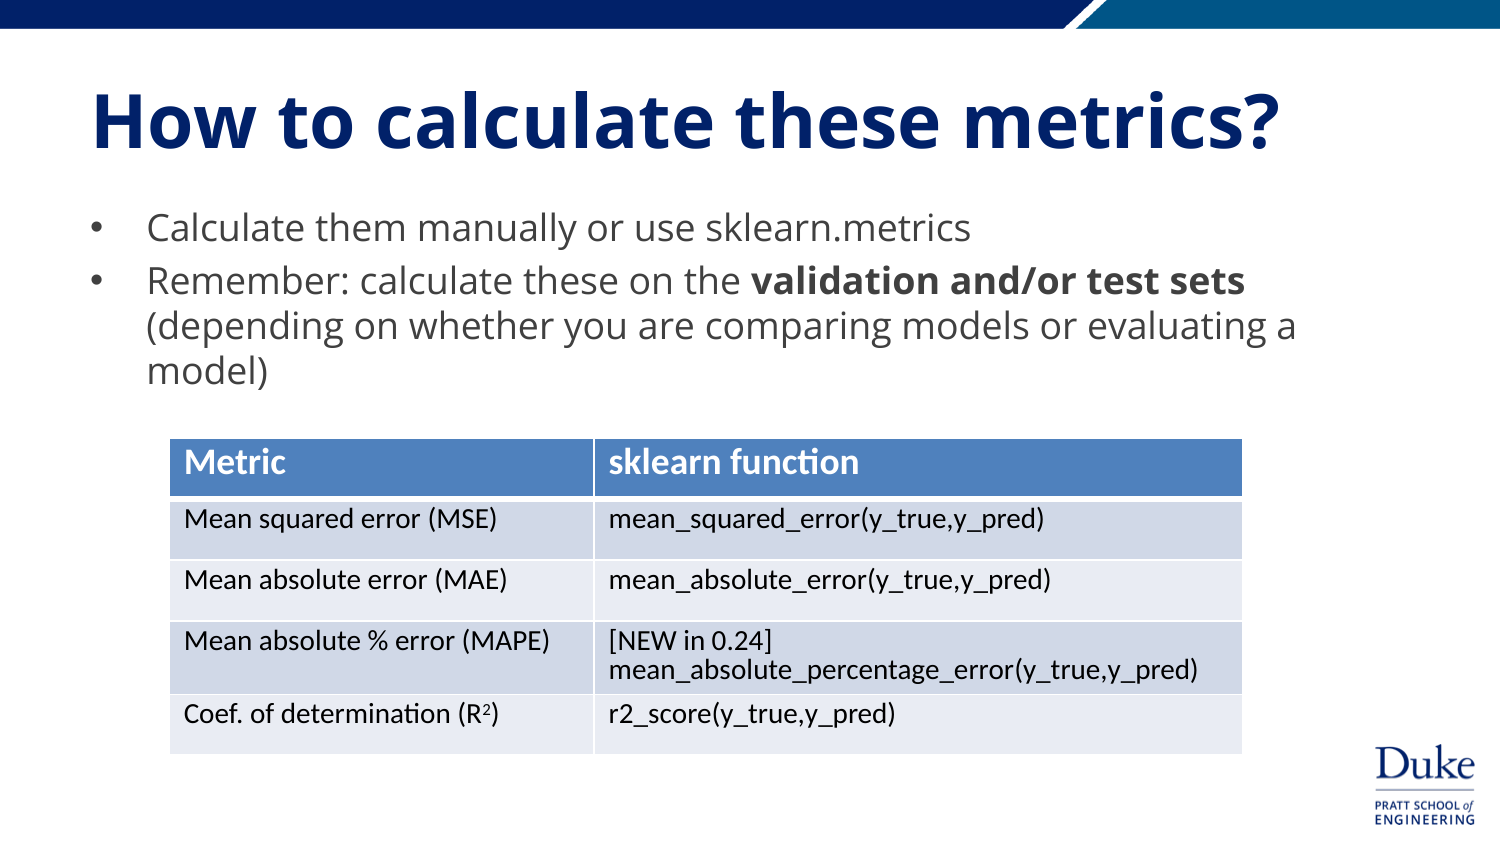

# How to calculate these metrics?
Calculate them manually or use sklearn.metrics
Remember: calculate these on the validation and/or test sets (depending on whether you are comparing models or evaluating a model)
| Metric | sklearn function |
| --- | --- |
| Mean squared error (MSE) | mean\_squared\_error(y\_true,y\_pred) |
| Mean absolute error (MAE) | mean\_absolute\_error(y\_true,y\_pred) |
| Mean absolute % error (MAPE) | [NEW in 0.24] mean\_absolute\_percentage\_error(y\_true,y\_pred) |
| Coef. of determination (R2) | r2\_score(y\_true,y\_pred) |